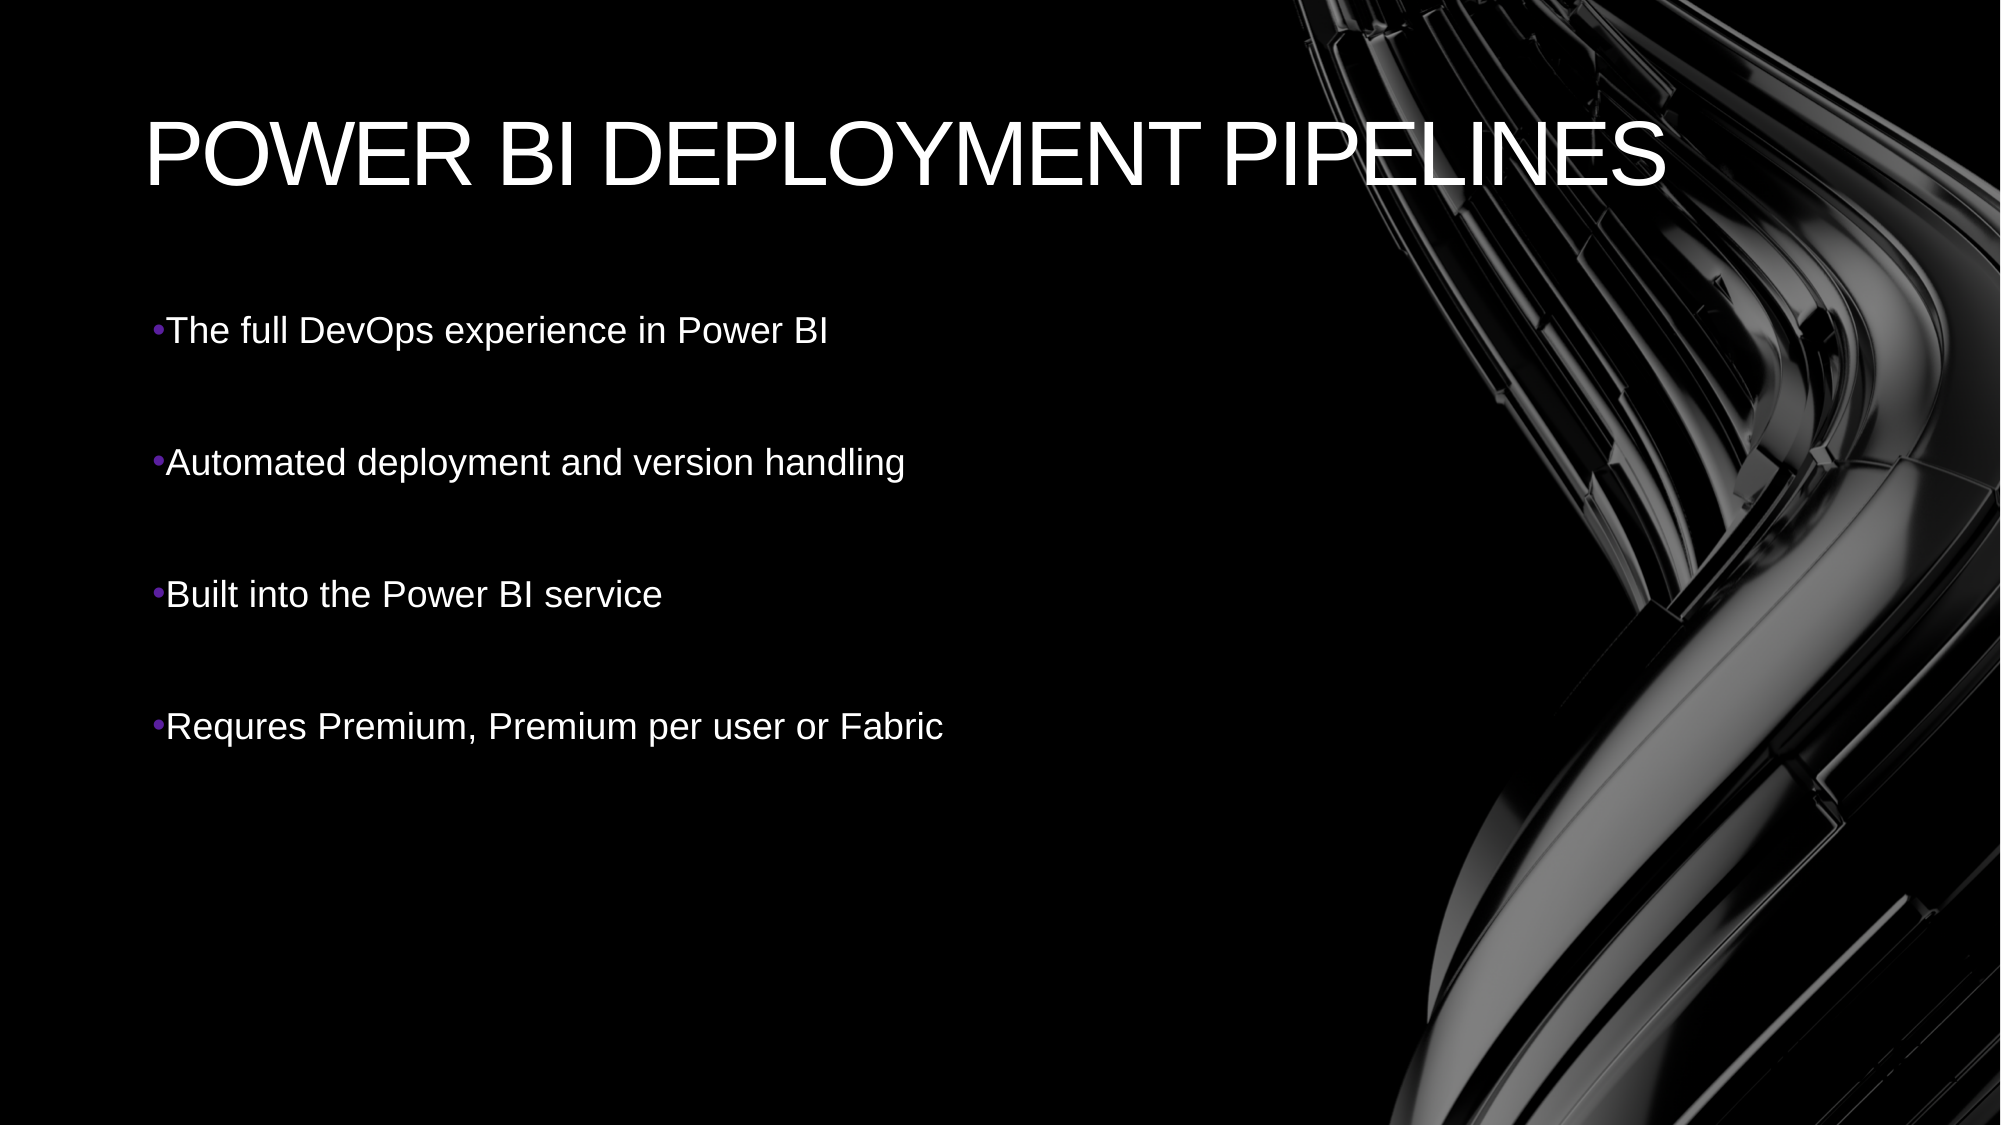

POWER BI DEPLOYMENT PIPELINES
The full DevOps experience in Power BI

Automated deployment and version handling

Built into the Power BI service

Requres Premium, Premium per user or Fabric